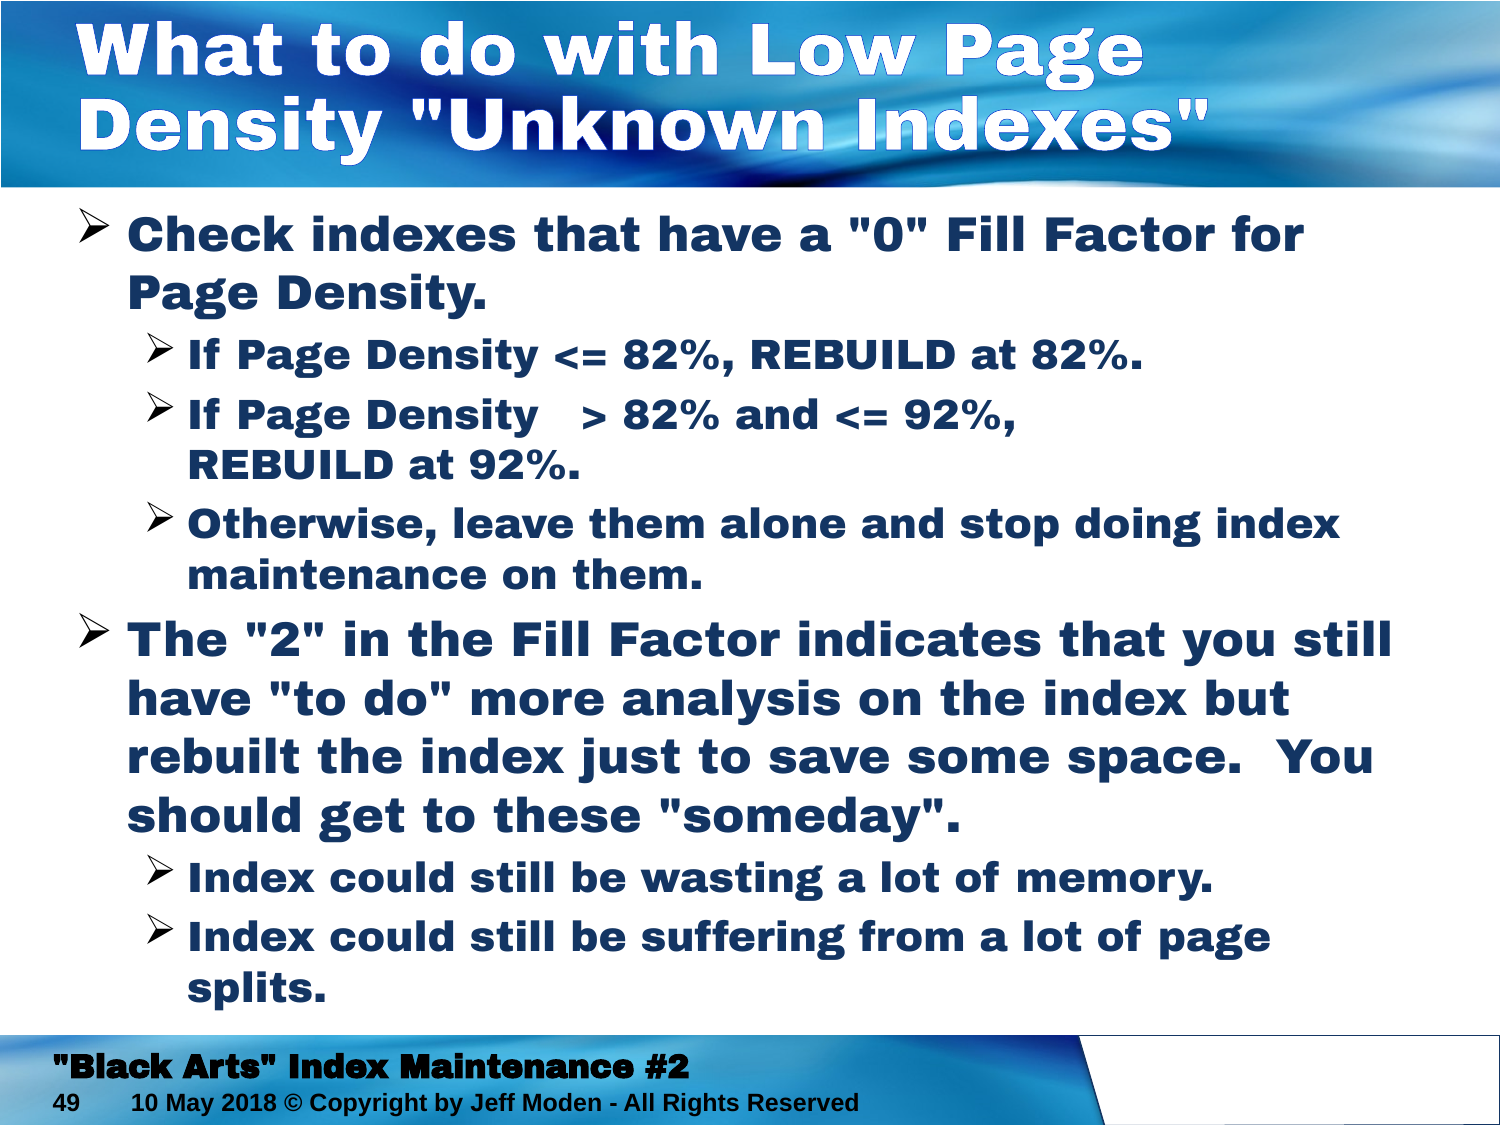

# What to do with Low Page Density "Unknown Indexes"
Check indexes that have a "0" Fill Factor for Page Density.
If Page Density <= 82%, REBUILD at 82%.
If Page Density   > 82% and <= 92%,
REBUILD at 92%.
Otherwise, leave them alone and stop doing index maintenance on them.
The "2" in the Fill Factor indicates that you still have "to do" more analysis on the index but rebuilt the index just to save some space.  You should get to these "someday".
Index could still be wasting a lot of memory.
Index could still be suffering from a lot of page splits.
"Black Arts" Index Maintenance #2
49
10 May 2018 © Copyright by Jeff Moden - All Rights Reserved